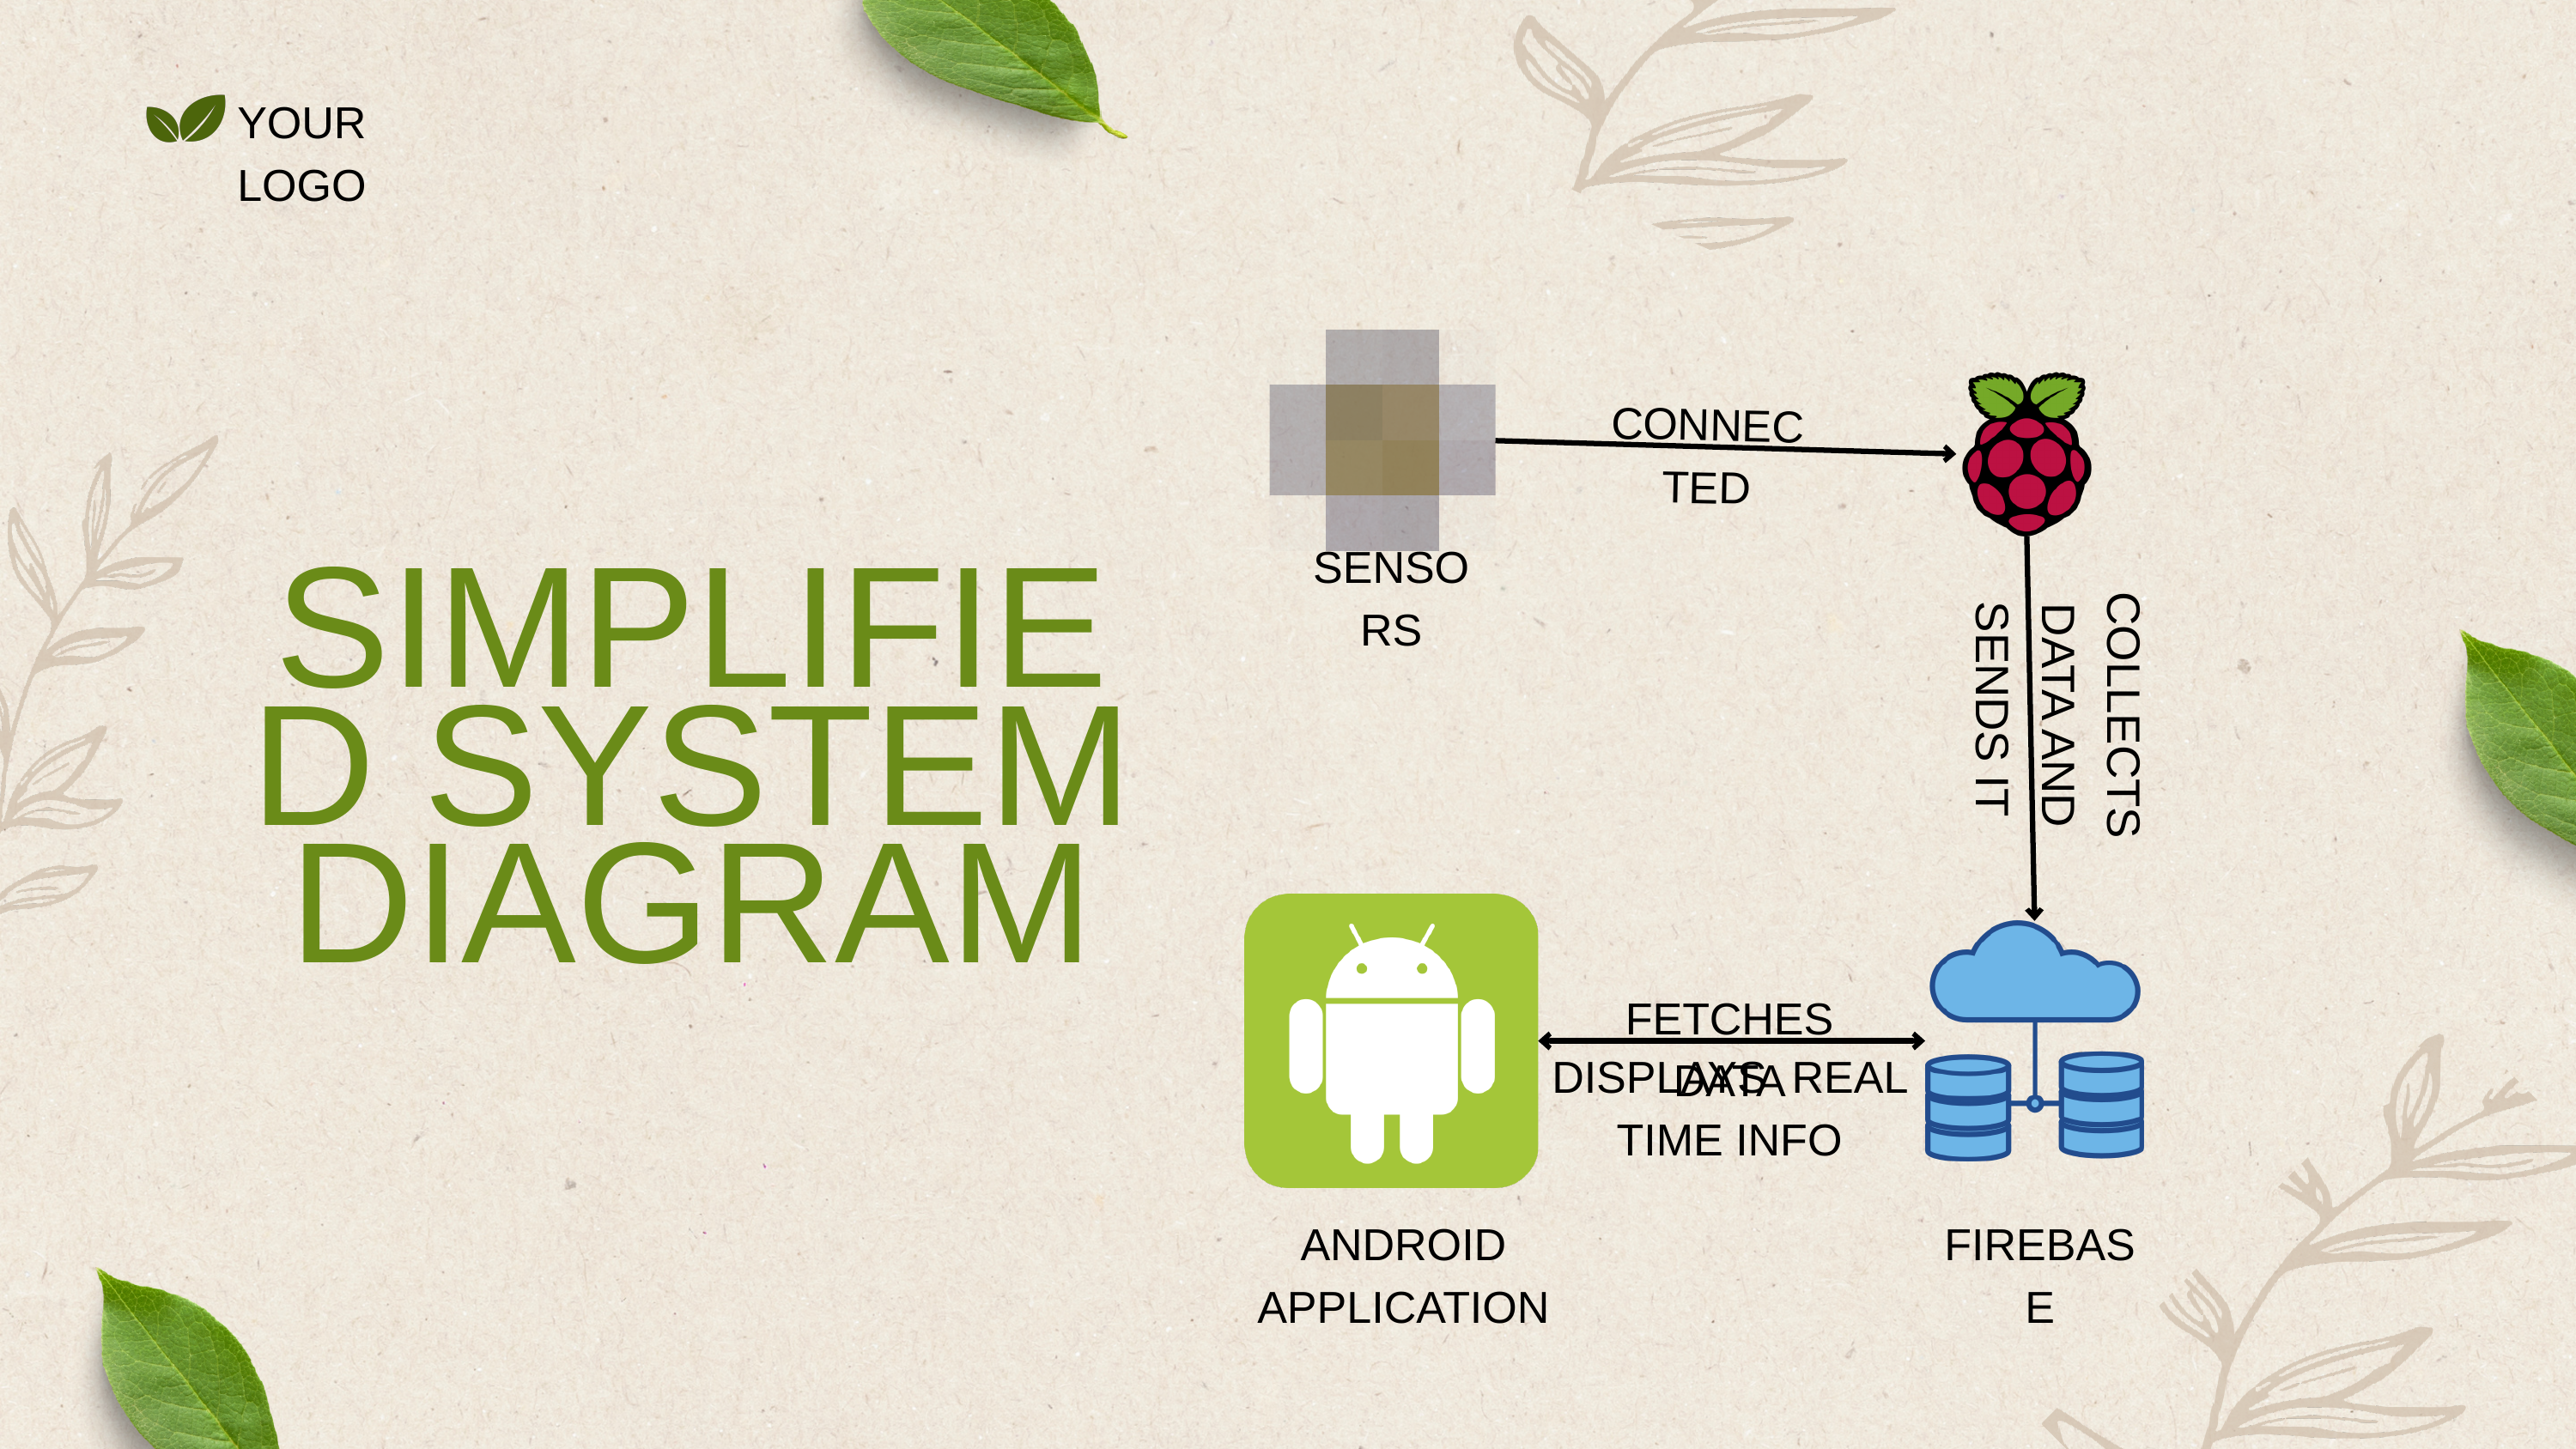

YOUR LOGO

CONNECTED

SENSORS

SIMPLIFIED SYSTEM DIAGRAM

COLLECTS DATA AND SENDS IT

FETCHES DATA

DISPLAYS  REAL TIME INFO

ANDROID APPLICATION
FIREBASE